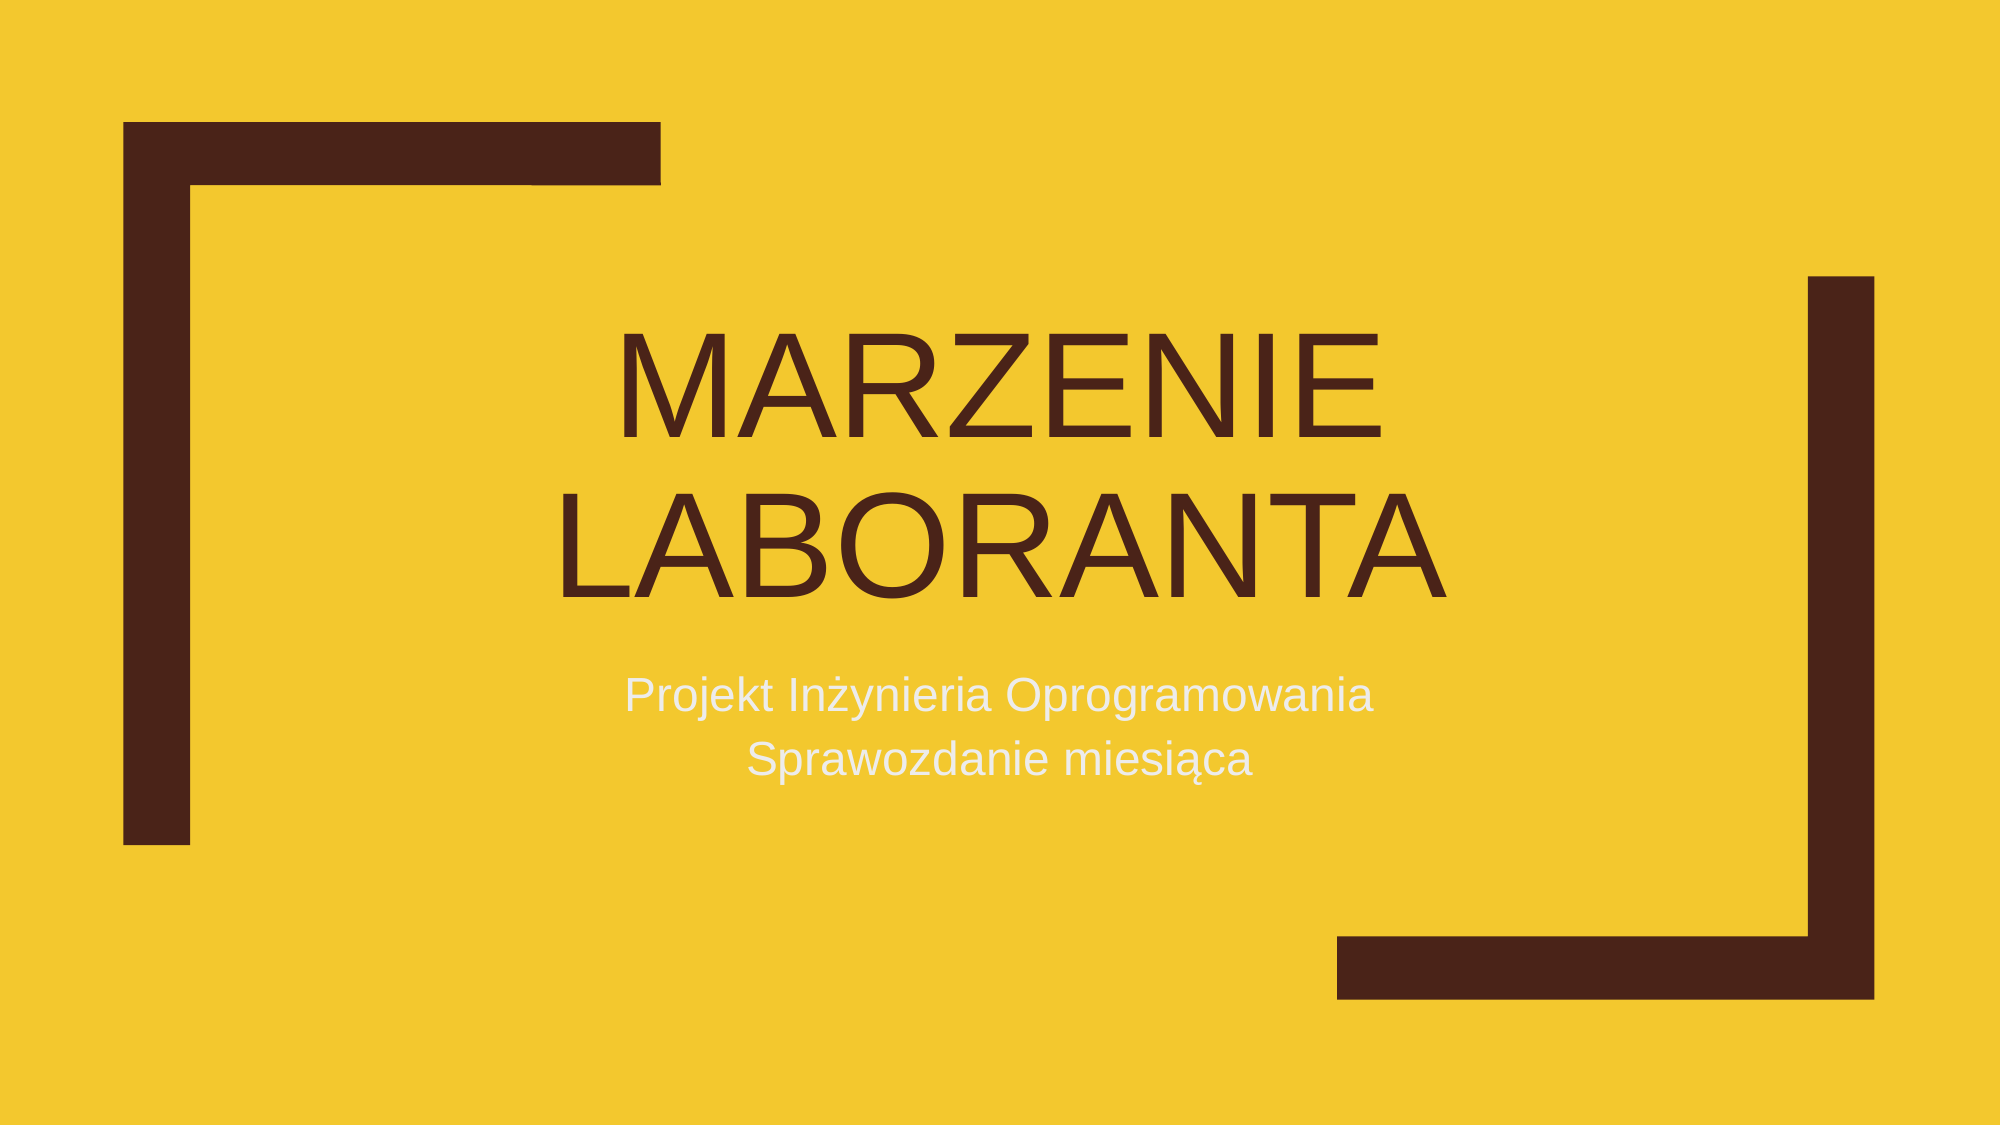

# Marzenie laboranta
Projekt Inżynieria Oprogramowania
Sprawozdanie miesiąca